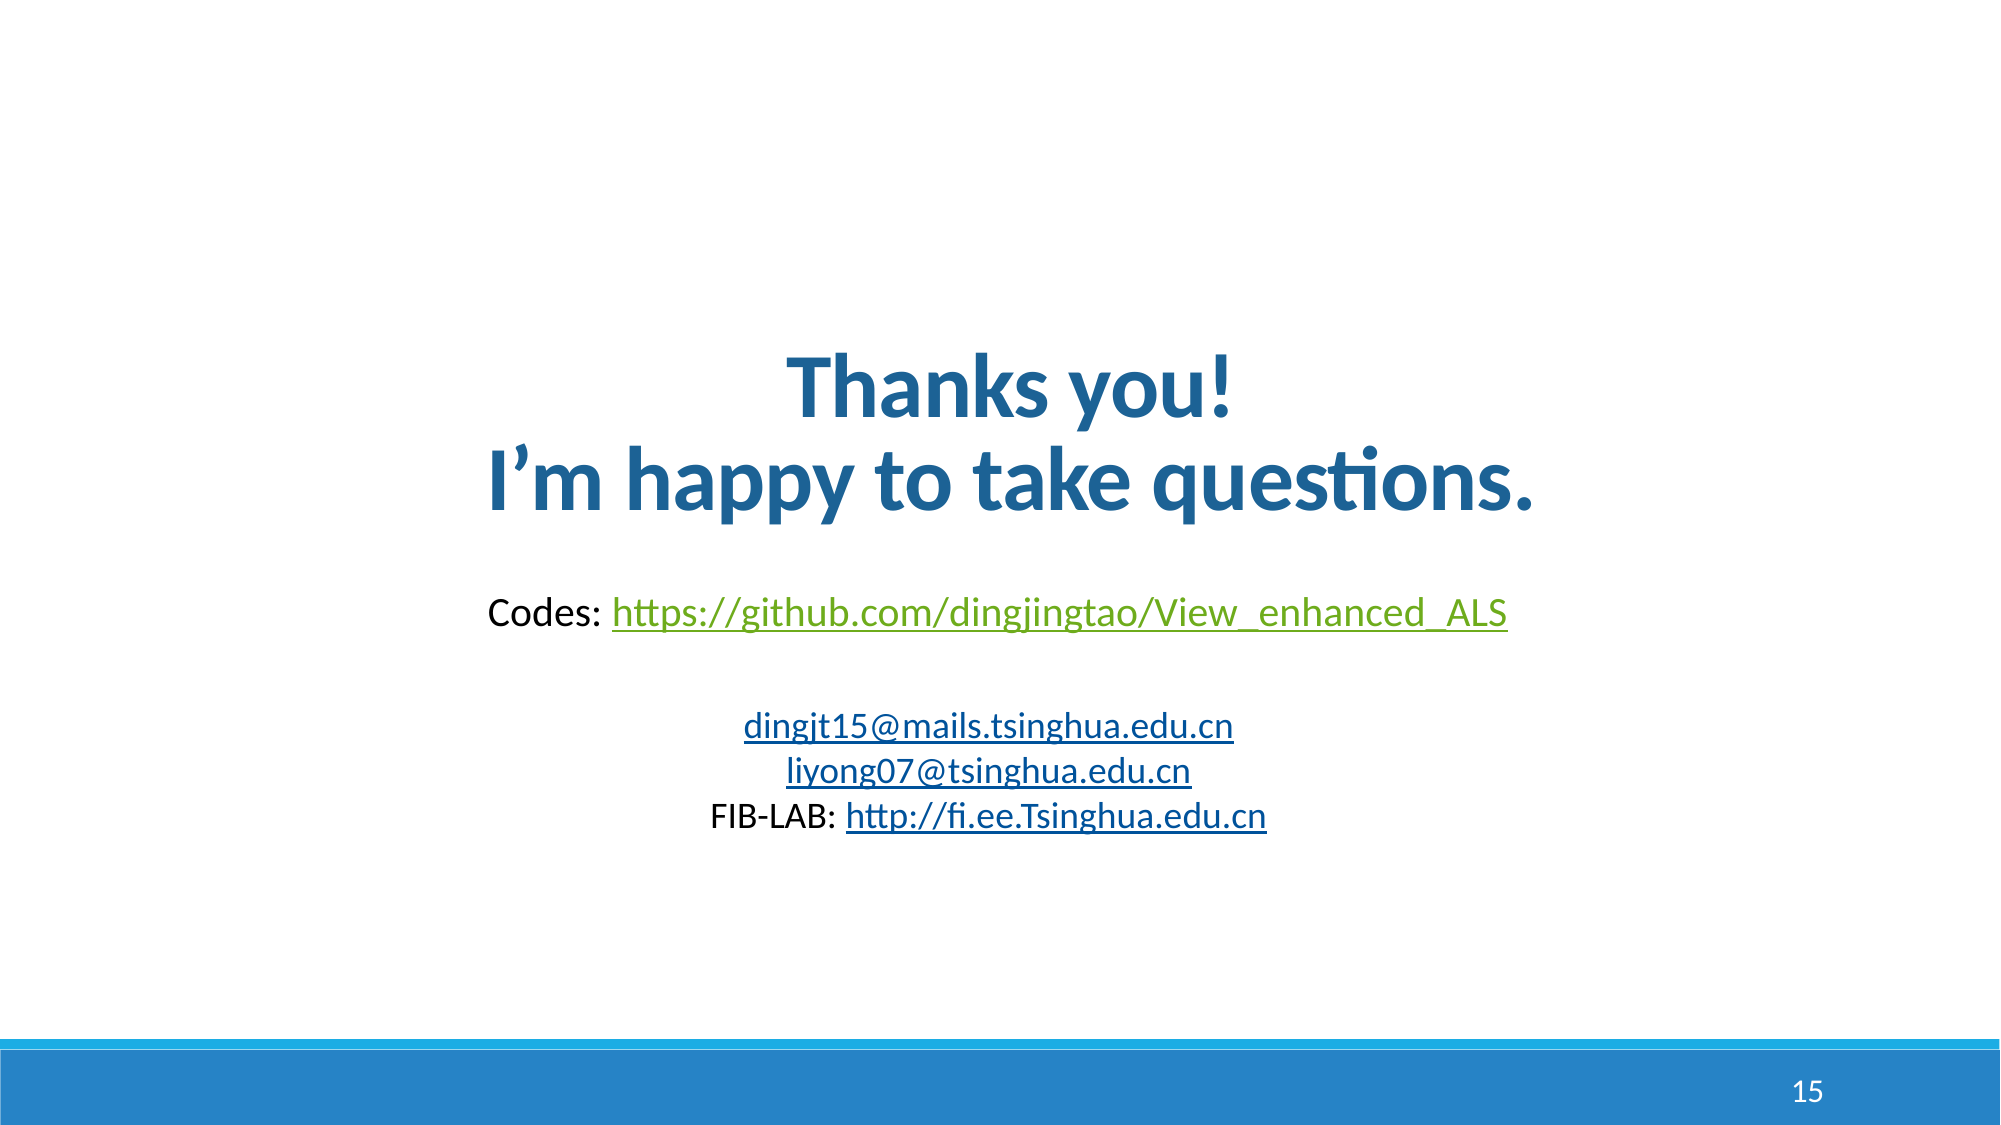

Thanks you!
I’m happy to take questions.
Codes: https://github.com/dingjingtao/View_enhanced_ALS

dingjt15@mails.tsinghua.edu.cn
liyong07@tsinghua.edu.cn
FIB-LAB: http://fi.ee.Tsinghua.edu.cn
15